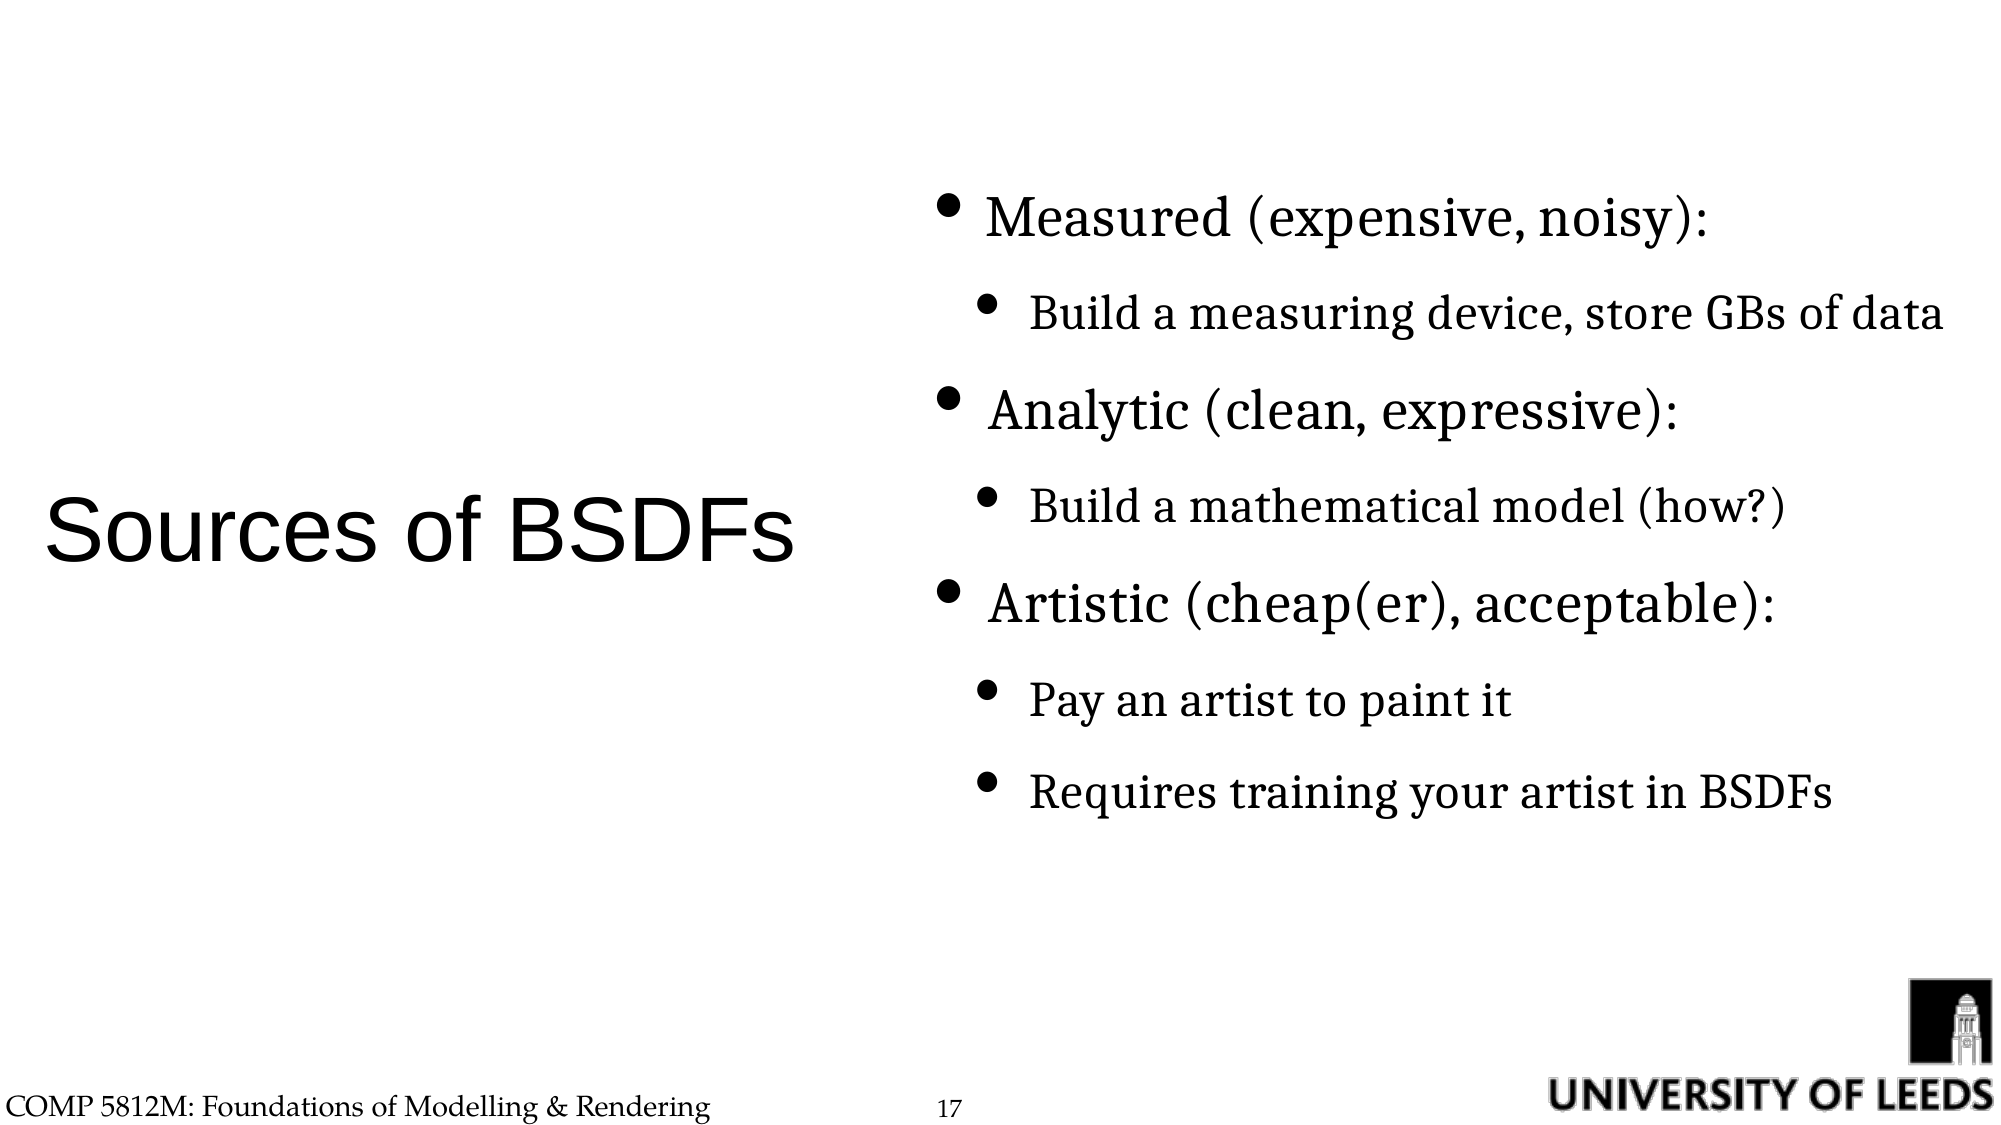

Measured (expensive, noisy):
Build a measuring device, store GBs of data
Analytic (clean, expressive):
Build a mathematical model (how?)
Artistic (cheap(er), acceptable):
Pay an artist to paint it
Requires training your artist in BSDFs
# Sources of BSDFs